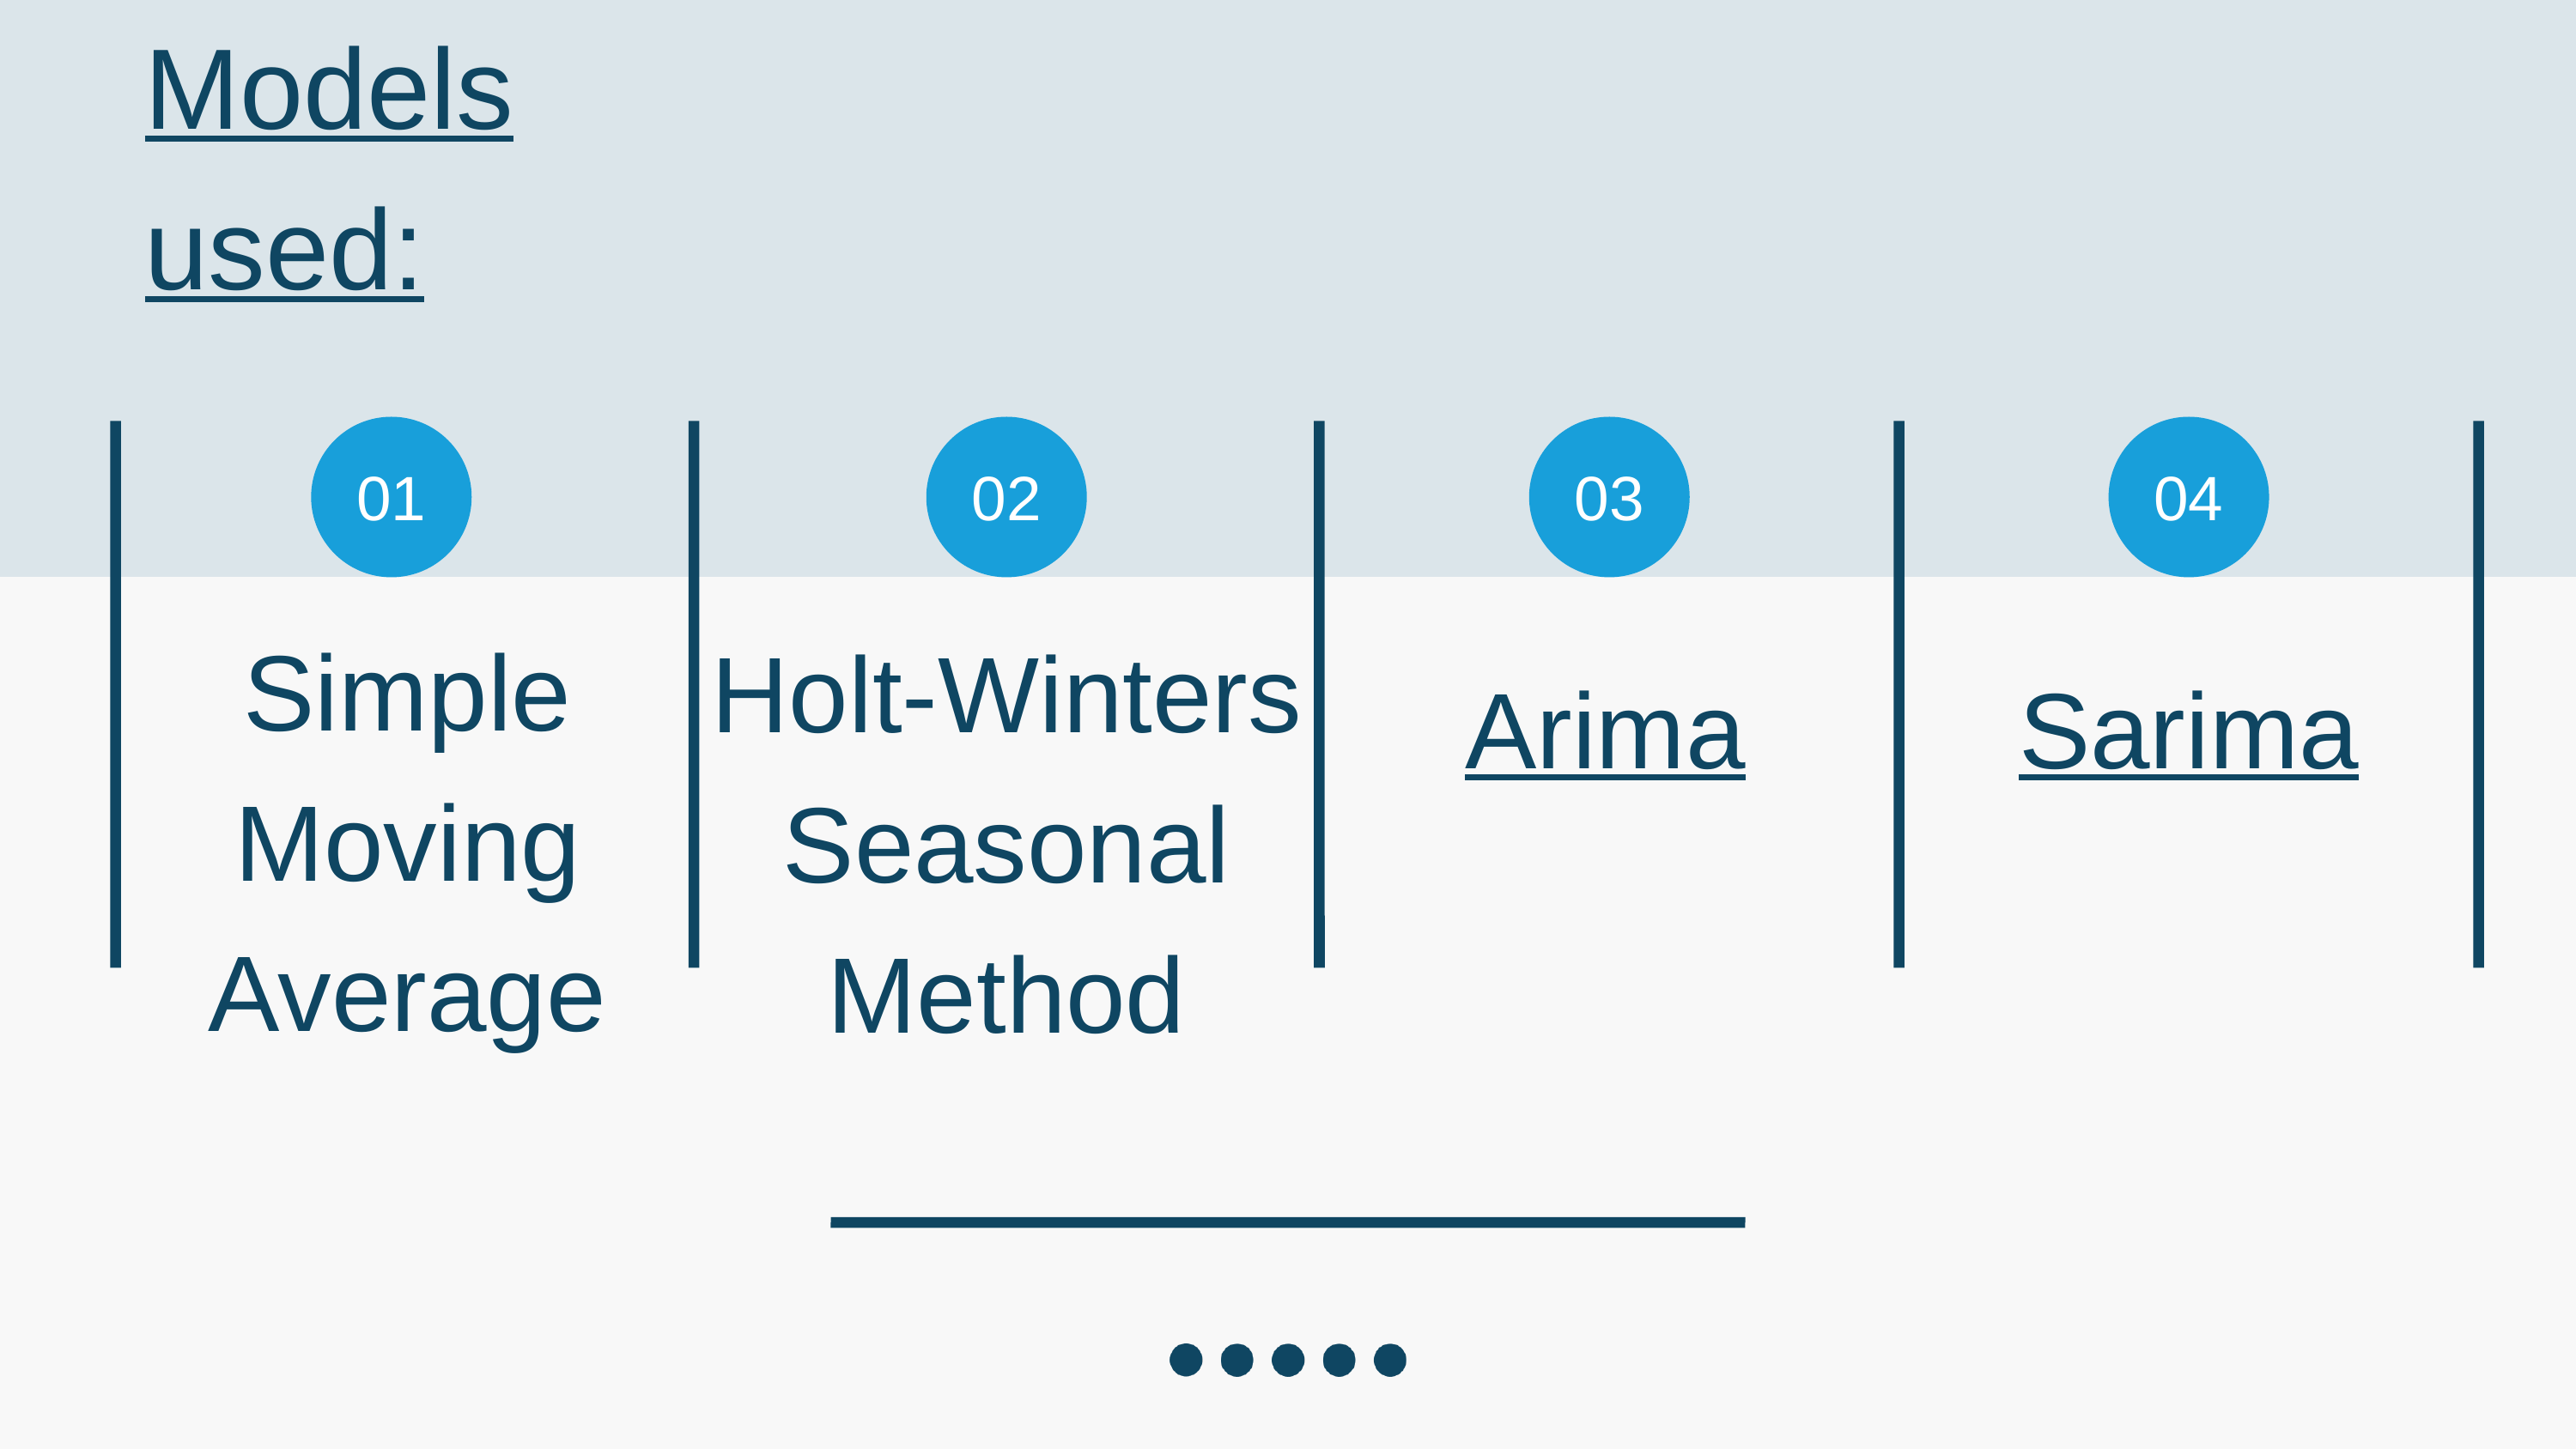

Models used:

01

02

03

04

Simple Moving Average
Holt-Winters Seasonal Method
Arima
Sarima